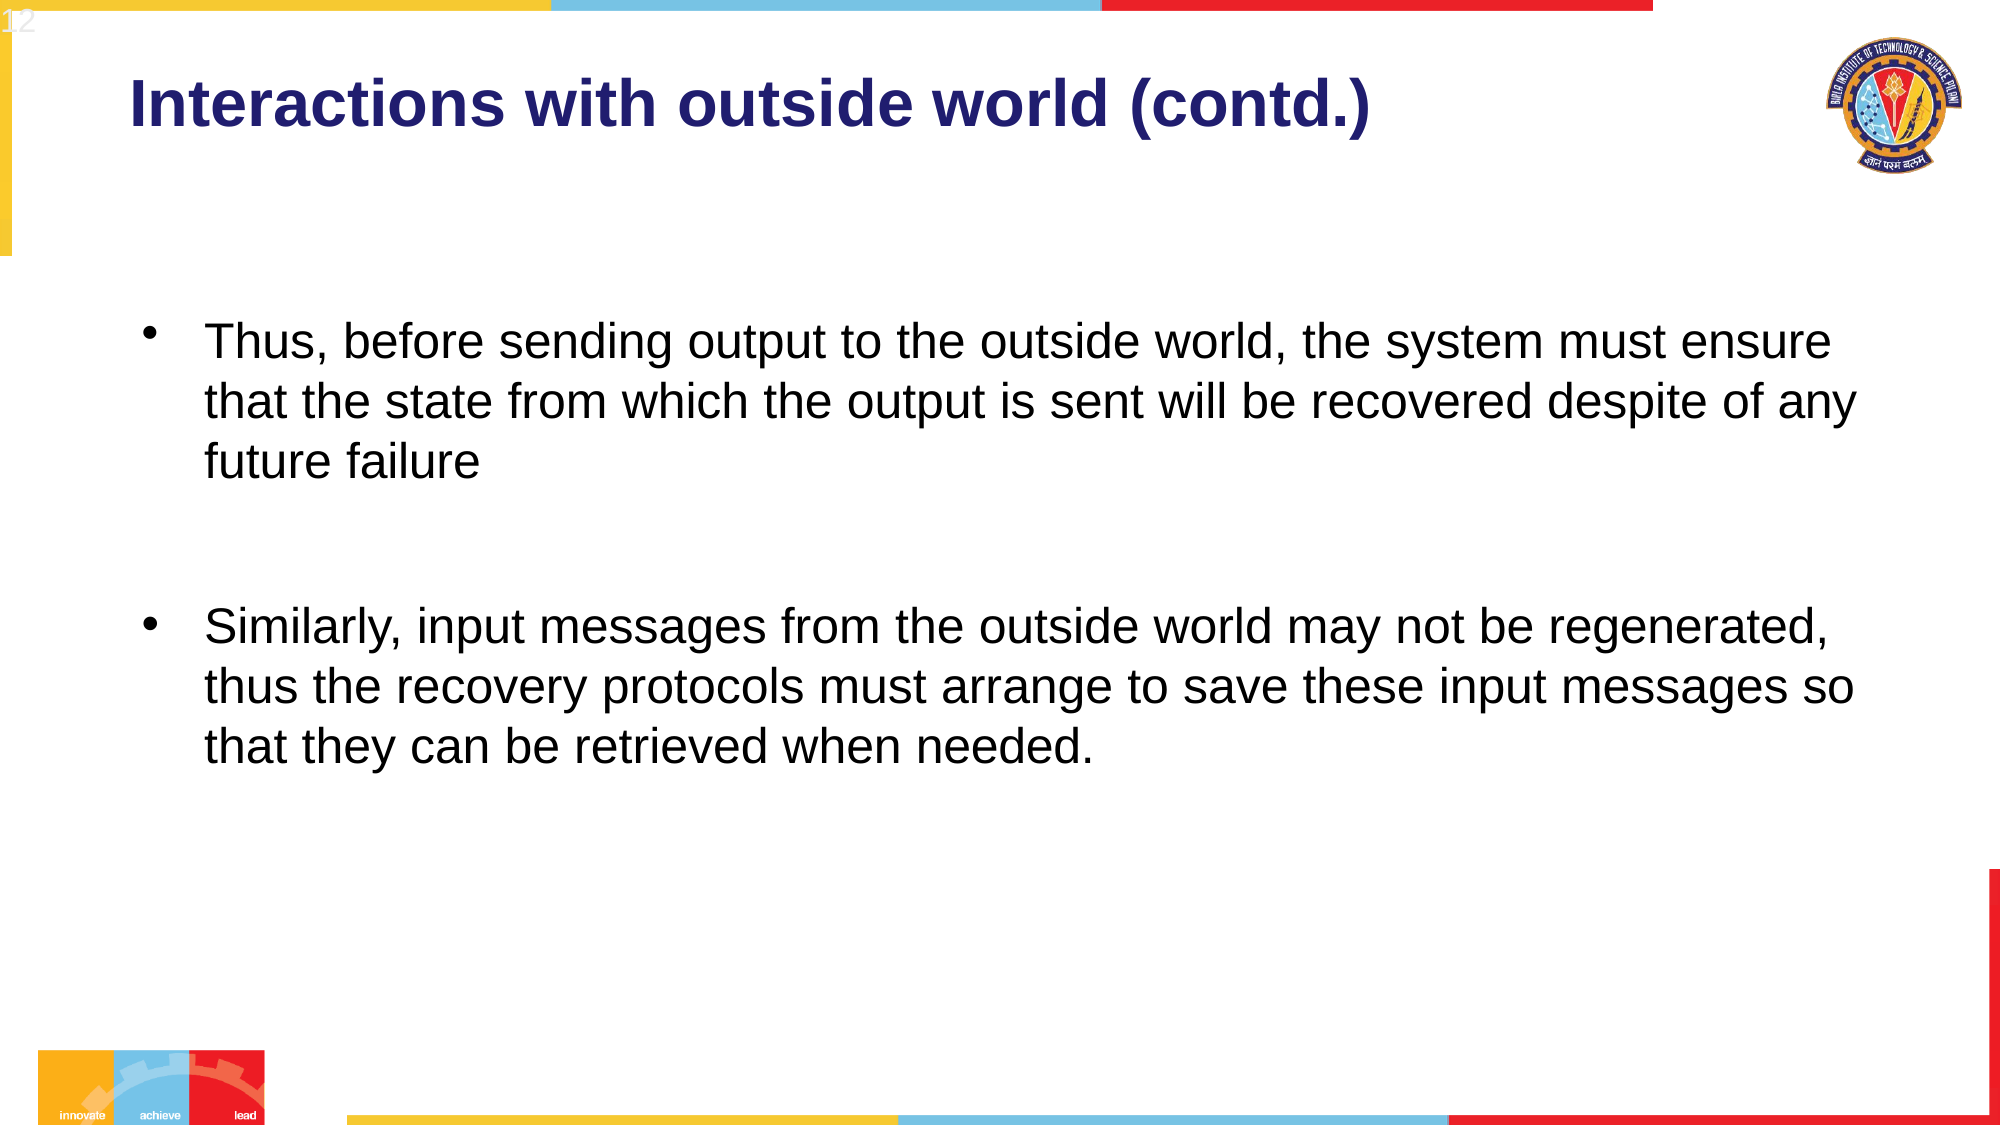

12
# Interactions with outside world (contd.)
Thus, before sending output to the outside world, the system must ensure that the state from which the output is sent will be recovered despite of any future failure

Similarly, input messages from the outside world may not be regenerated, thus the recovery protocols must arrange to save these input messages so that they can be retrieved when needed.